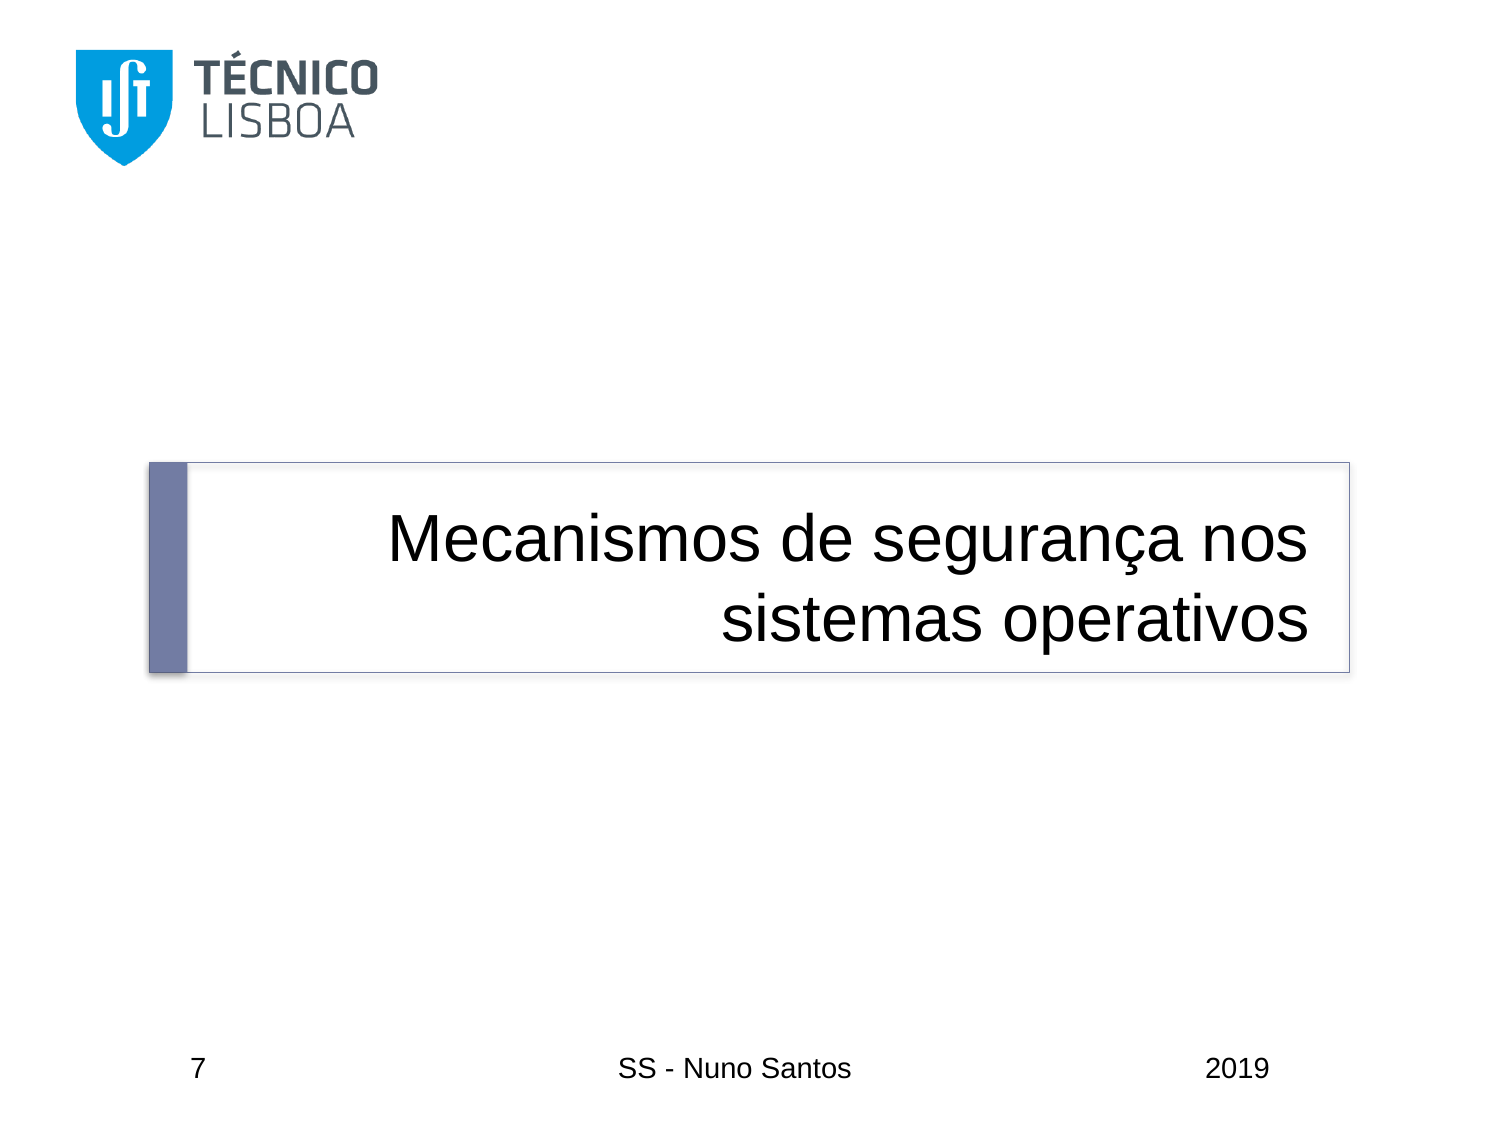

# Mecanismos de segurança nos sistemas operativos
7
SS - Nuno Santos
2019